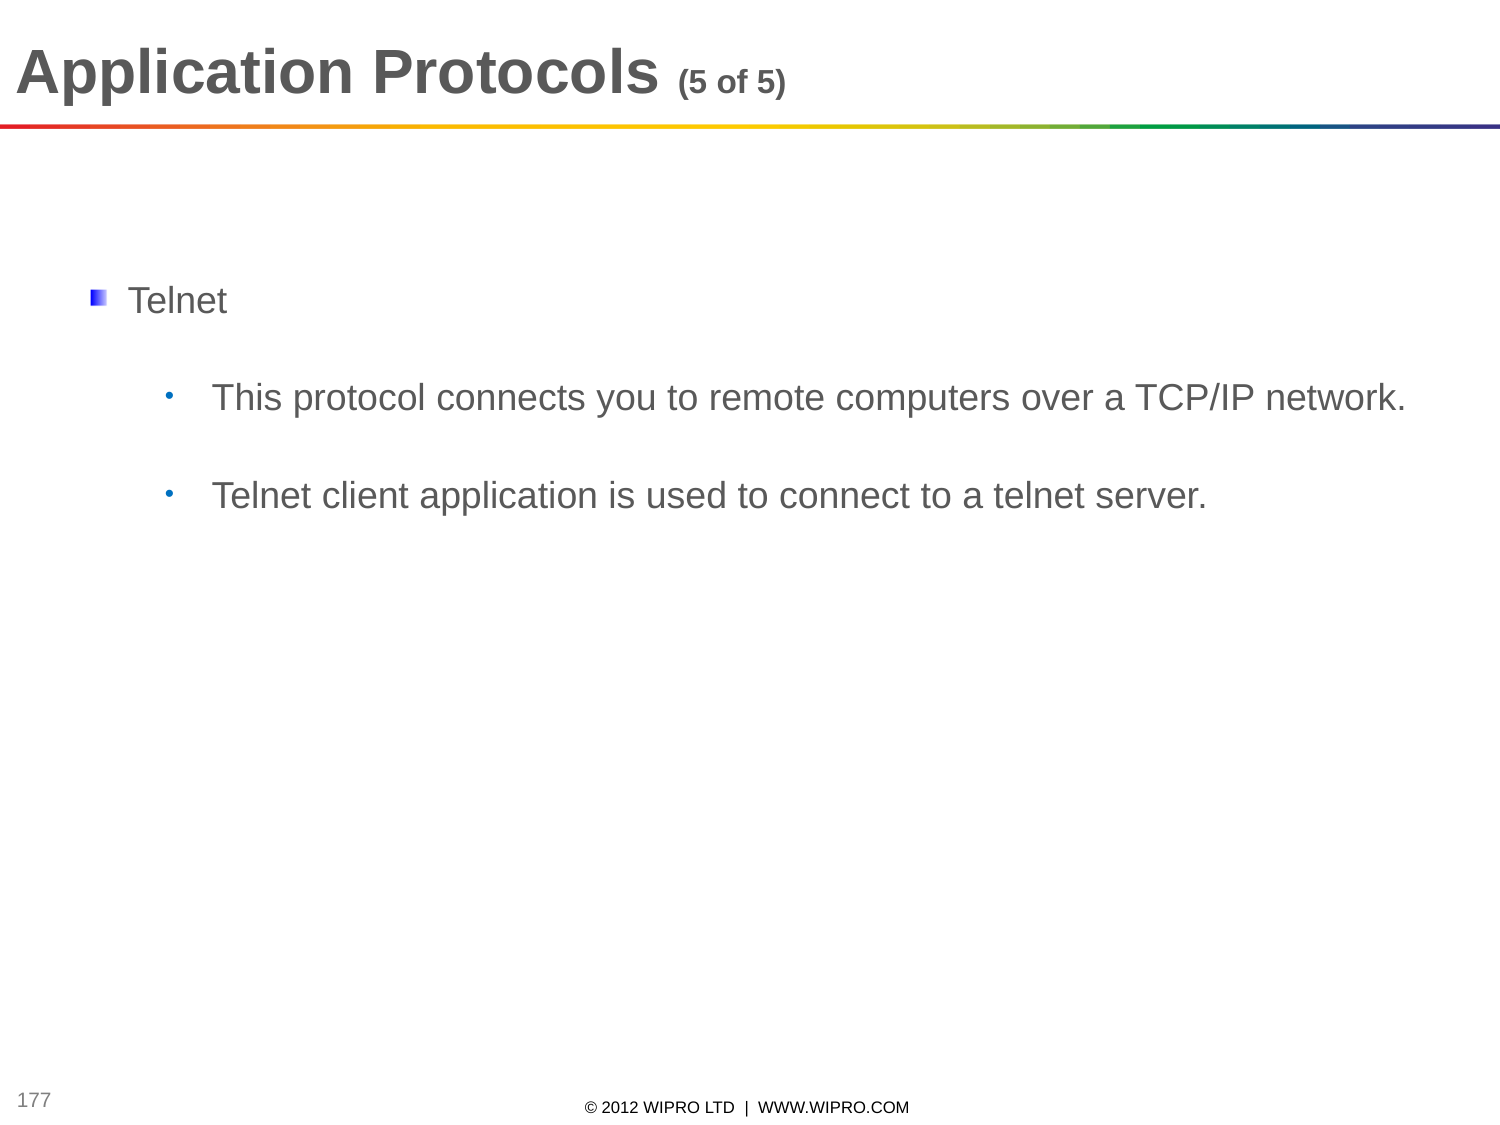

Application Protocols (5 of 5)
Telnet
This protocol connects you to remote computers over a TCP/IP network.
Telnet client application is used to connect to a telnet server.